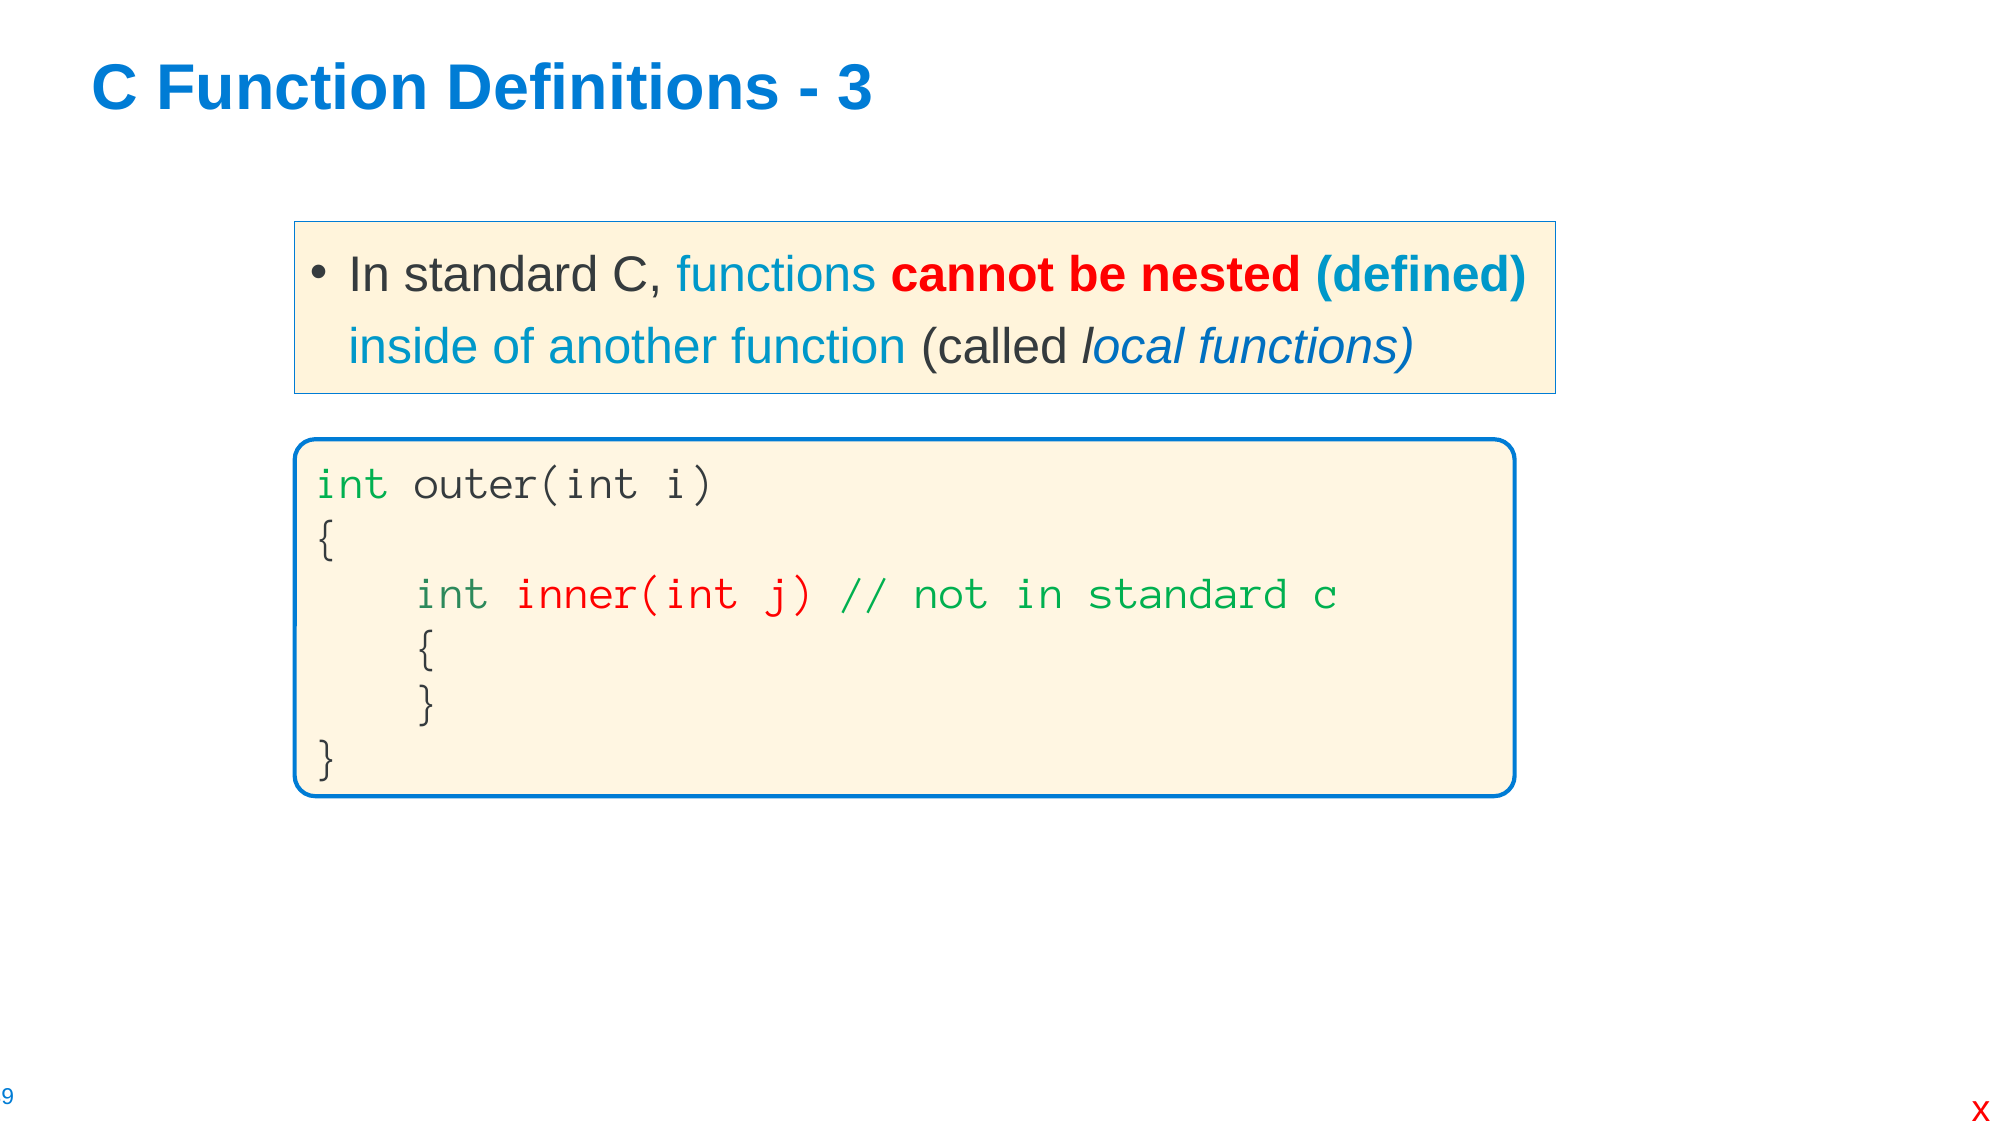

# C Function Definitions - 3
In standard C, functions cannot be nested (defined) inside of another function (called local functions)

int outer(int i)
{
    int inner(int j) // not in standard c
    {
    }
}
x